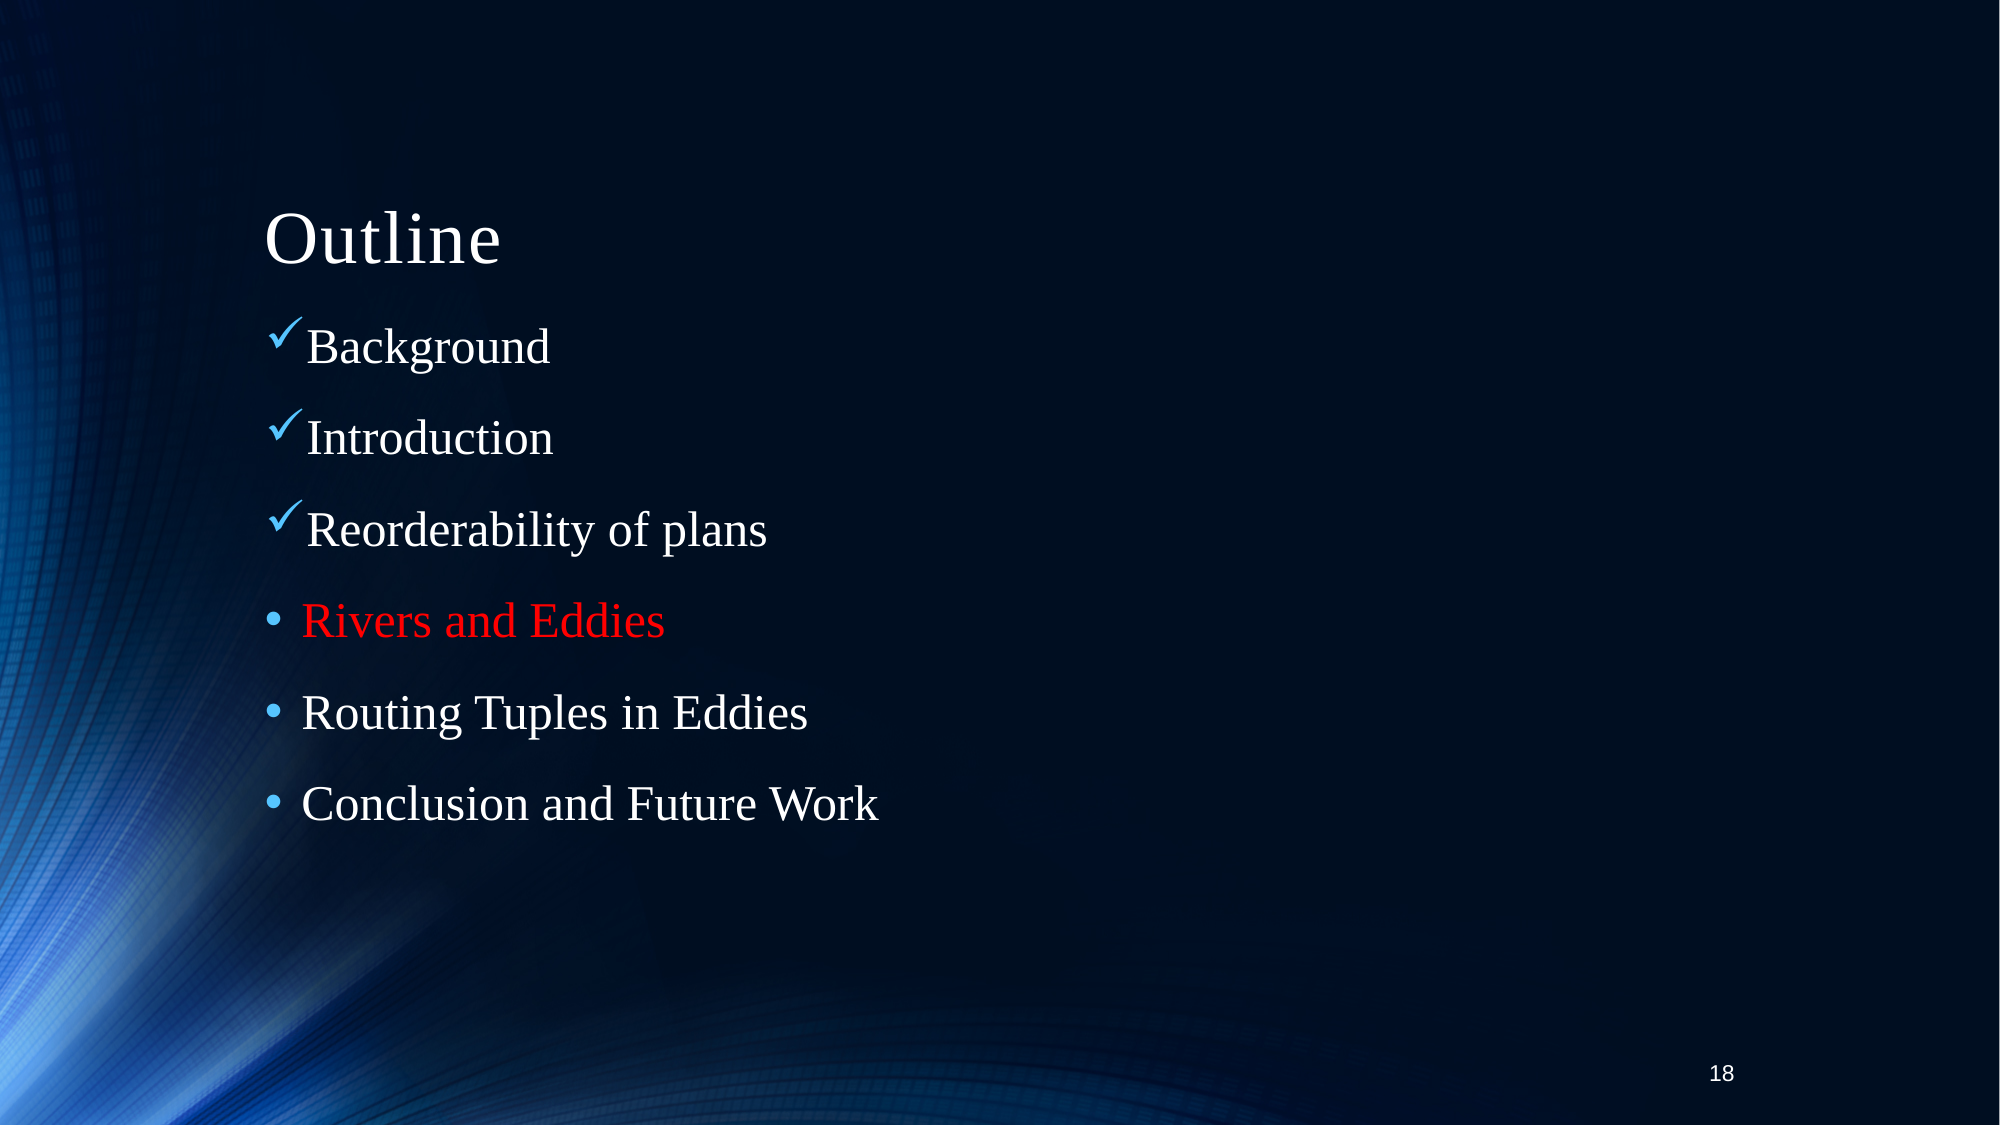

# Outline
Background
Introduction
Reorderability of plans
Rivers and Eddies
Routing Tuples in Eddies
Conclusion and Future Work
18